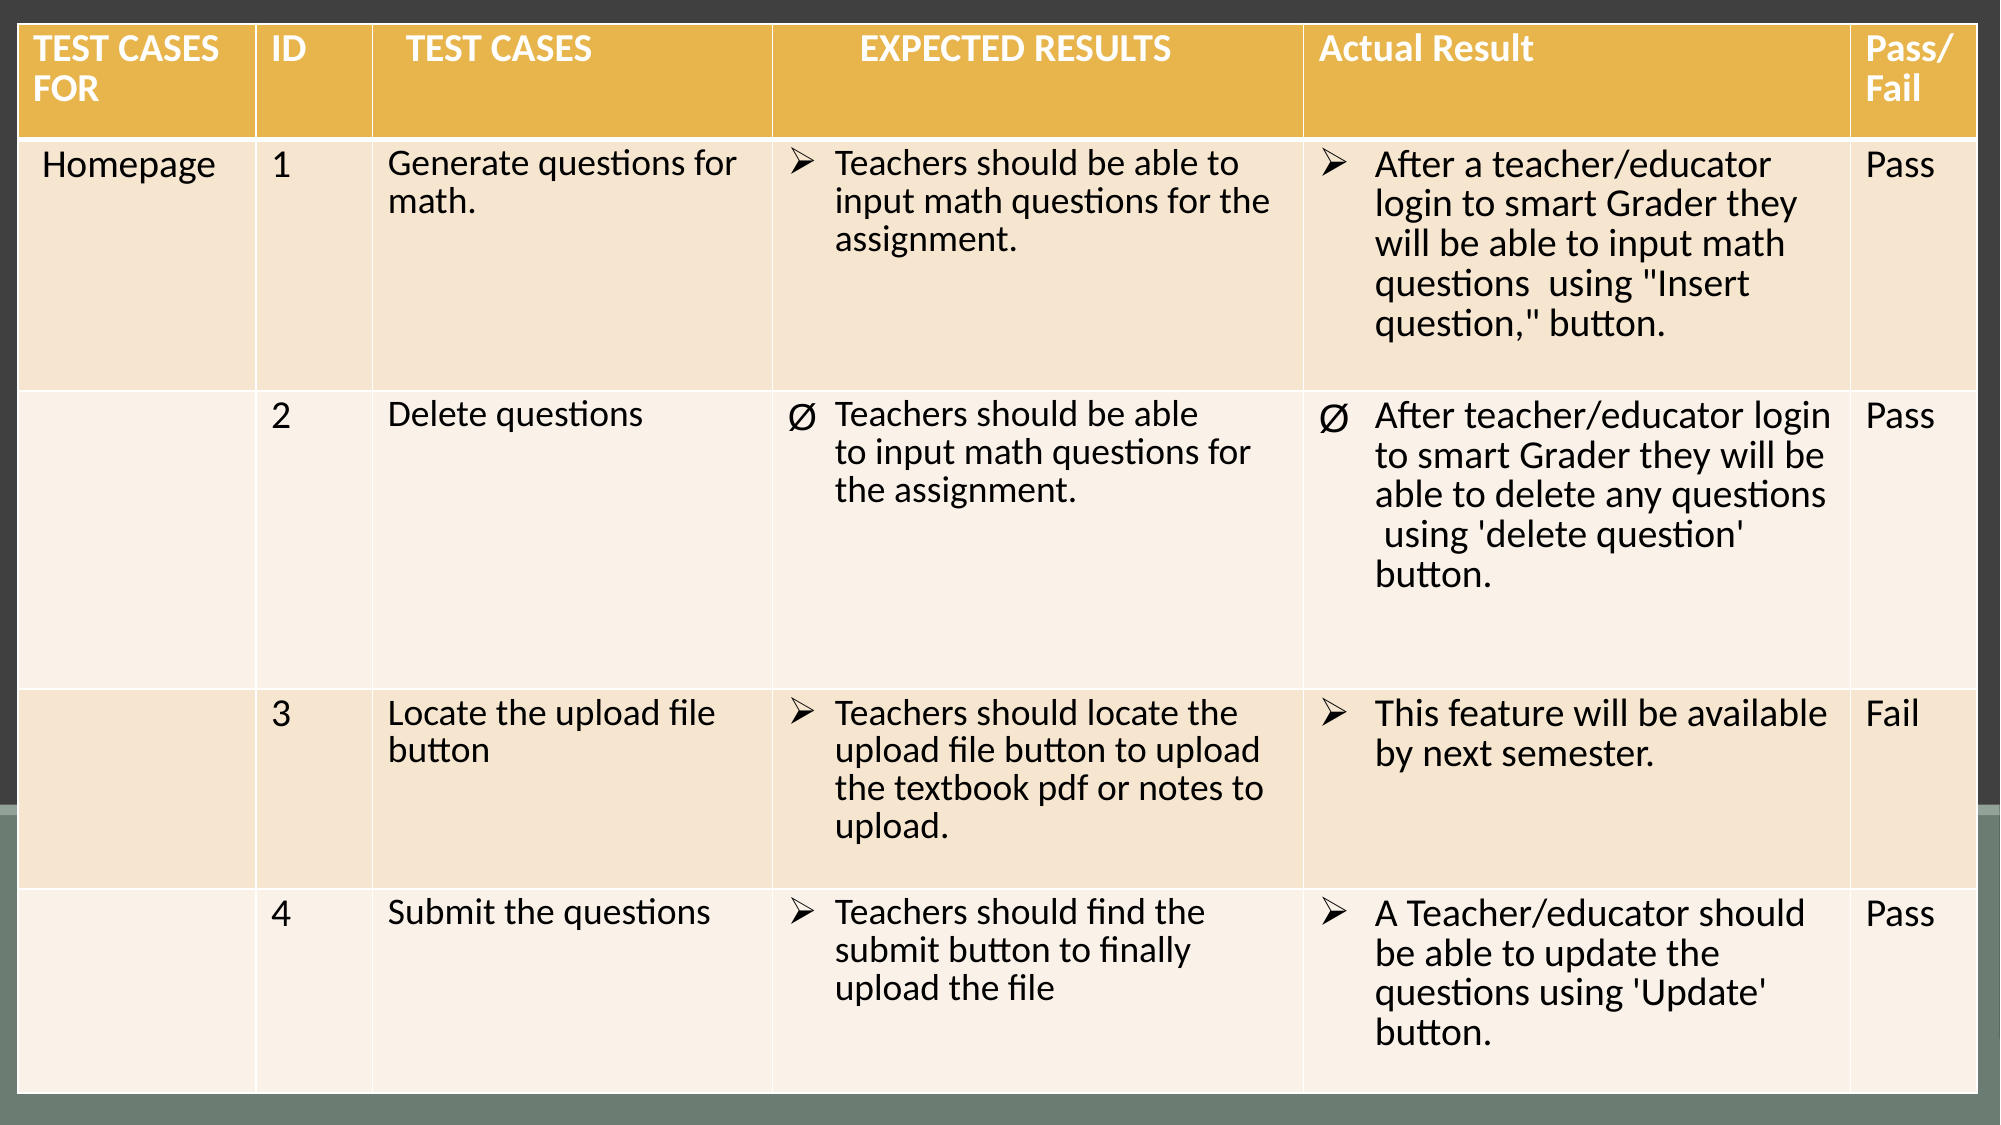

| TEST CASES FOR | ID | TEST CASES | EXPECTED RESULTS | Actual Result | Pass/Fail |
| --- | --- | --- | --- | --- | --- |
| Homepage | 1 | Generate questions for math. | Teachers should be able to input math questions for the assignment. | After a teacher/educator login to smart Grader they will be able to input math questions  using "Insert question," button. | Pass |
|  | 2 | Delete questions | Teachers should be able to input math questions for the assignment. | After teacher/educator login to smart Grader they will be able to delete any questions  using 'delete question' button. | Pass |
|  | 3 | Locate the upload file button | Teachers should locate the upload file button to upload the textbook pdf or notes to upload. | This feature will be available by next semester. | Fail |
|  | 4 | Submit the questions | Teachers should find the submit button to finally upload the file | A Teacher/educator should be able to update the questions using 'Update' button. | Pass |

Test Cases for Homepage